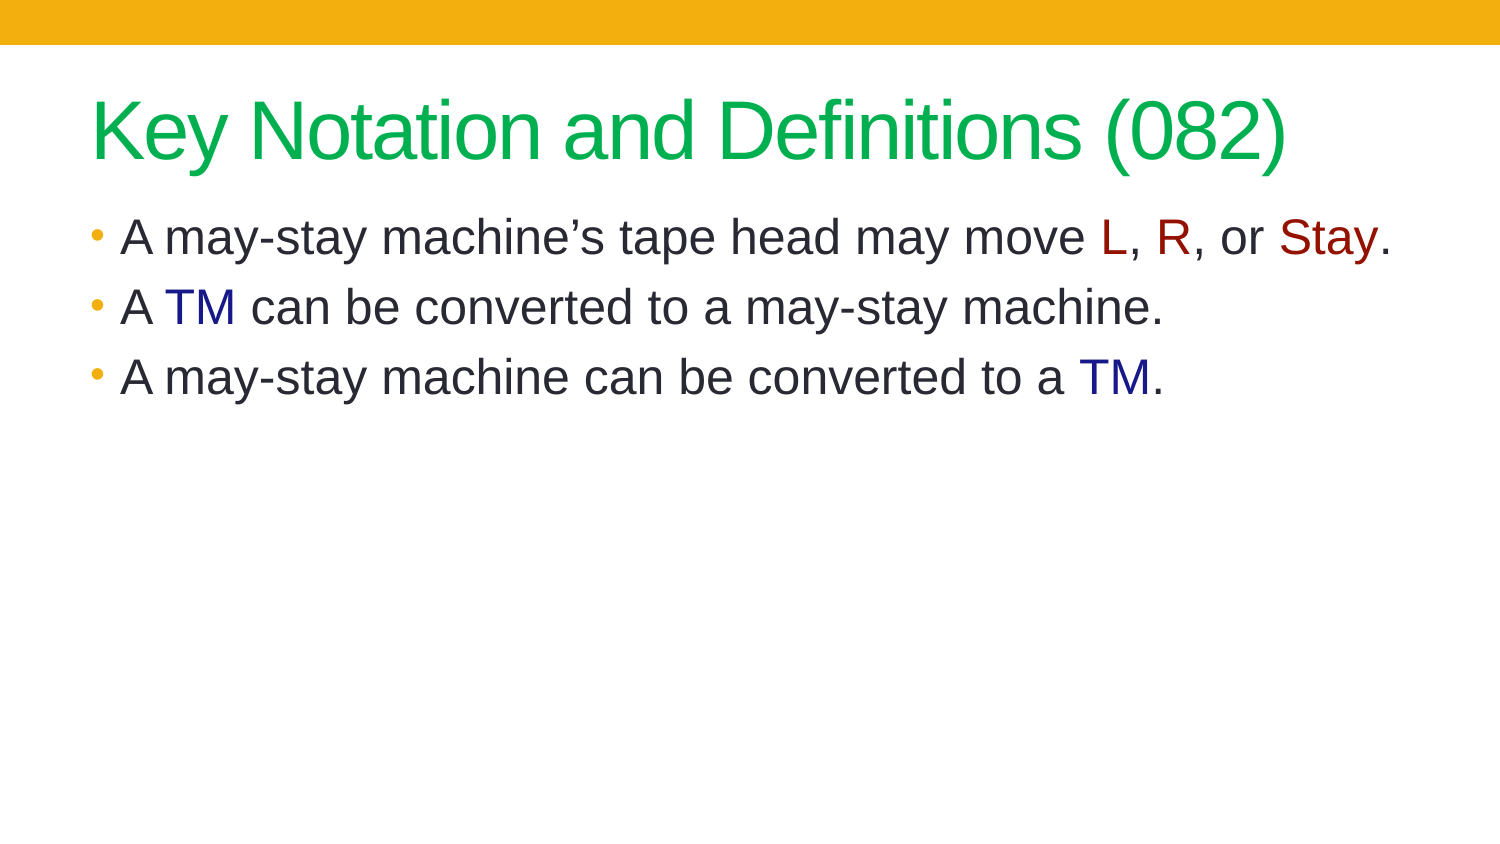

# Key Notation and Definitions (082)
A may-stay machine’s tape head may move L, R, or Stay.
A TM can be converted to a may-stay machine.
A may-stay machine can be converted to a TM.